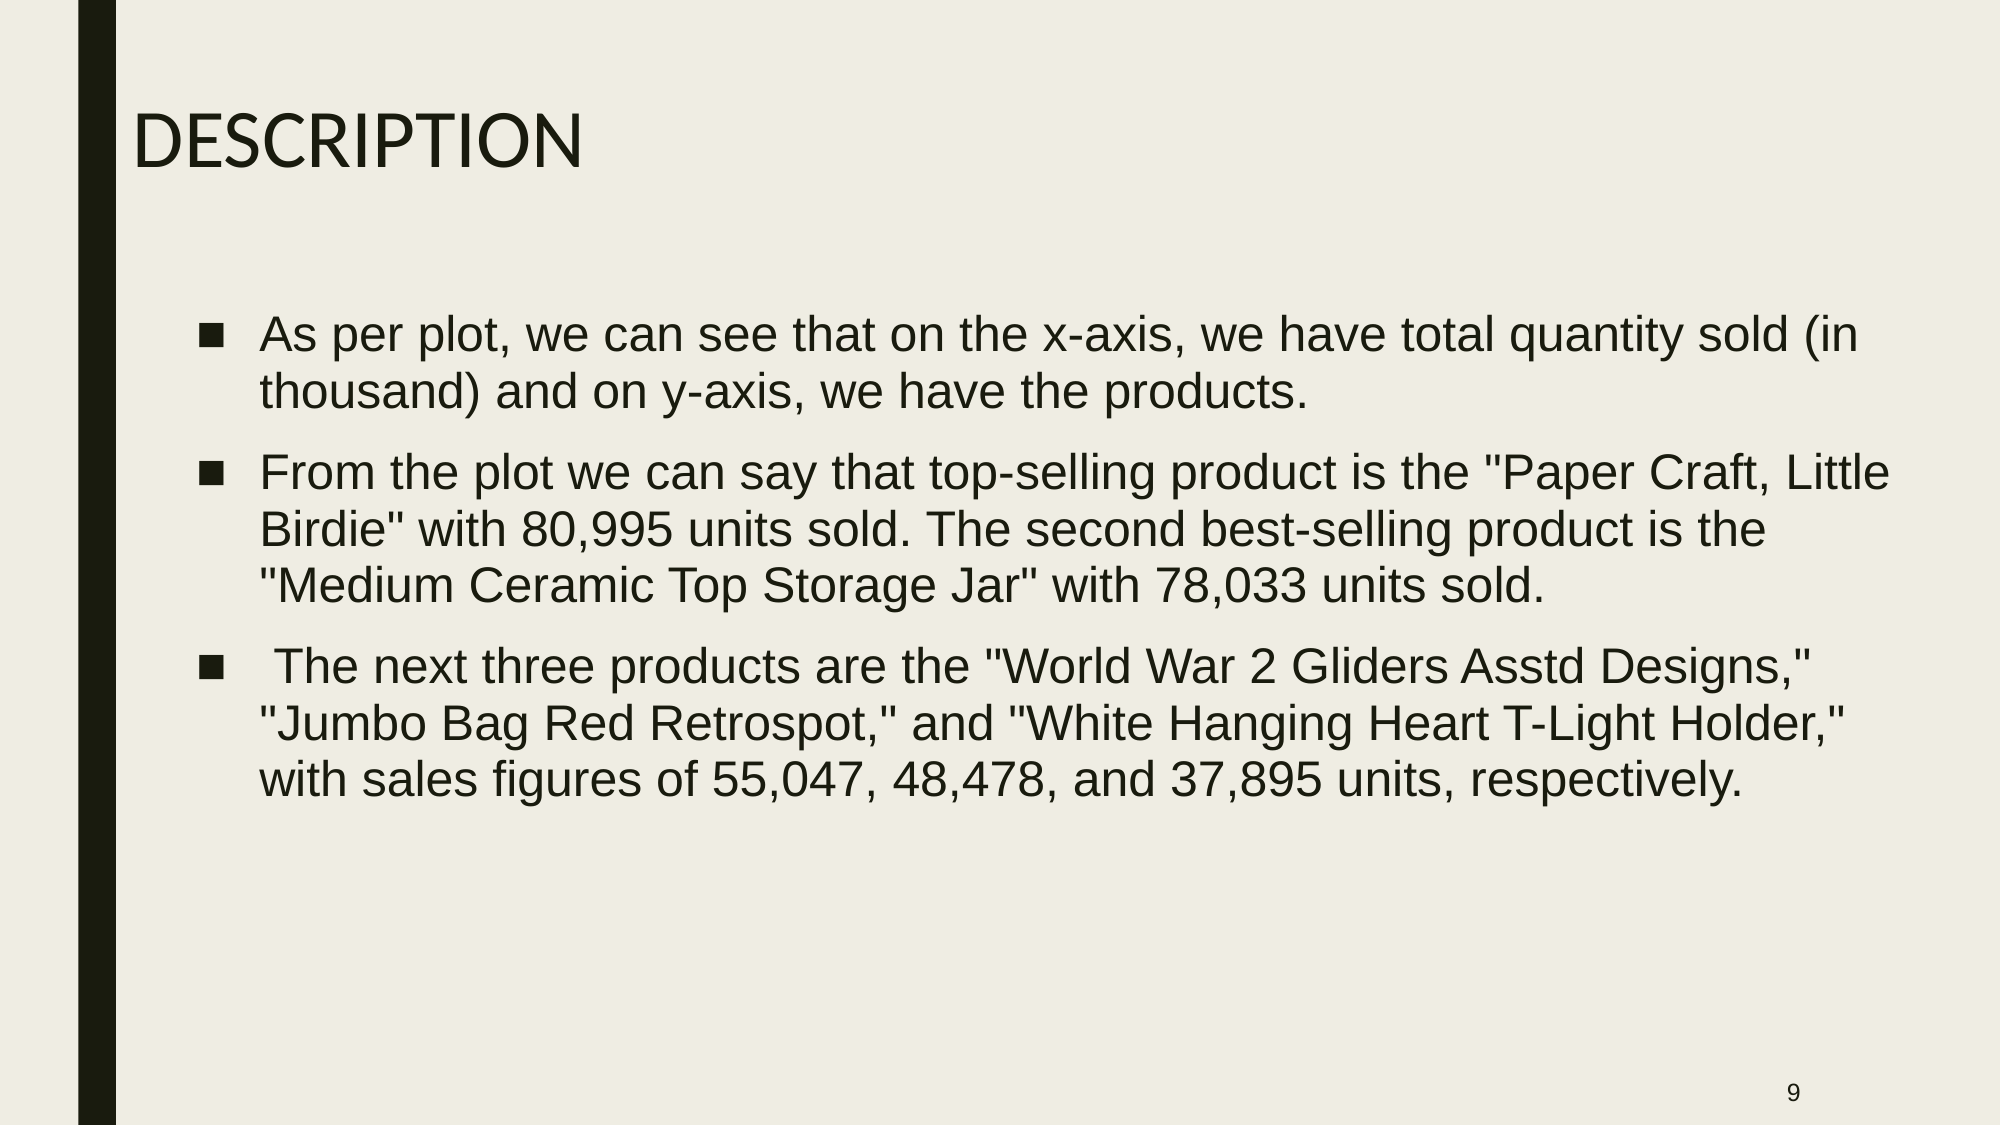

# DESCRIPTION
As per plot, we can see that on the x-axis, we have total quantity sold (in thousand) and on y-axis, we have the products.
From the plot we can say that top-selling product is the "Paper Craft, Little Birdie" with 80,995 units sold. The second best-selling product is the "Medium Ceramic Top Storage Jar" with 78,033 units sold.
 The next three products are the "World War 2 Gliders Asstd Designs," "Jumbo Bag Red Retrospot," and "White Hanging Heart T-Light Holder," with sales figures of 55,047, 48,478, and 37,895 units, respectively.
9